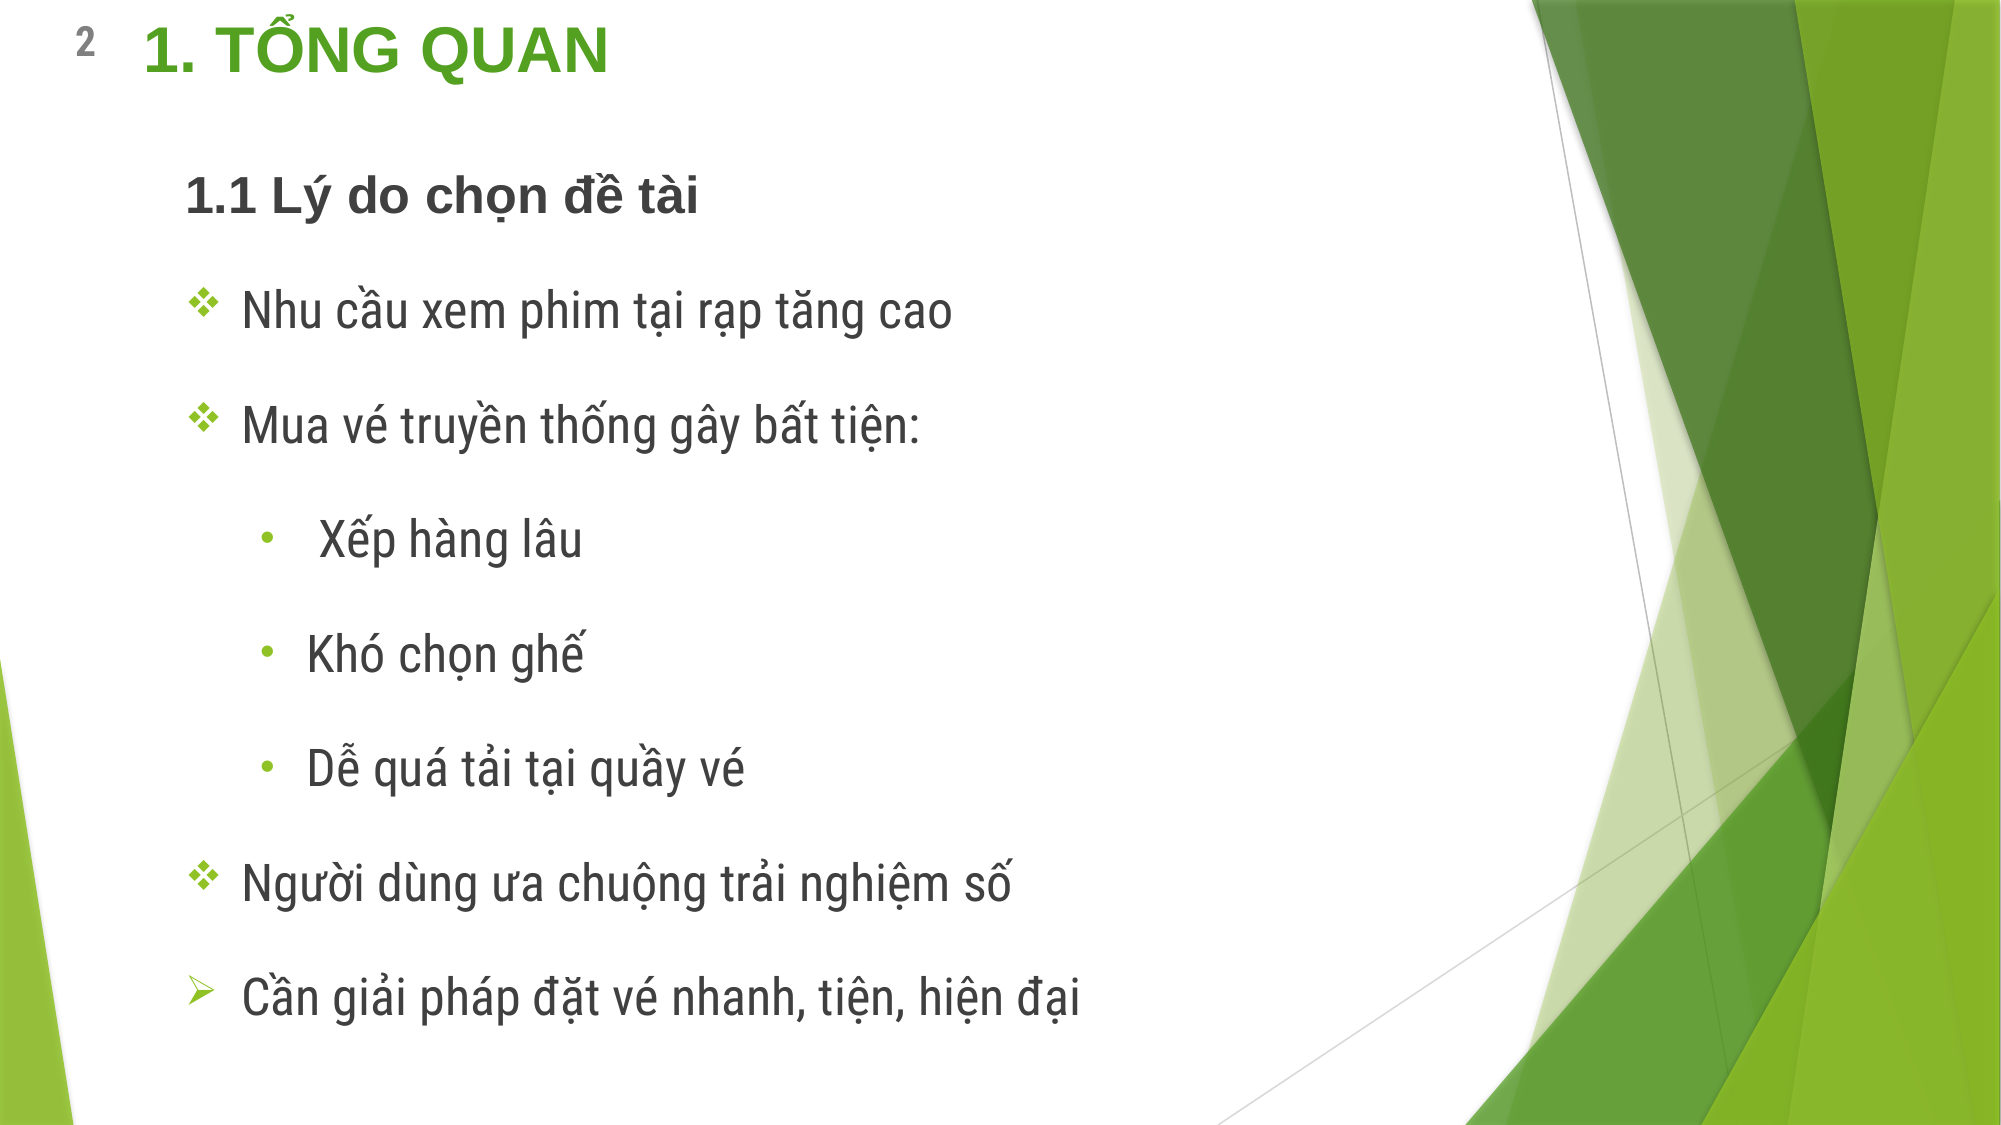

# 1. TỔNG QUAN
2
1.1 Lý do chọn đề tài
Nhu cầu xem phim tại rạp tăng cao
Mua vé truyền thống gây bất tiện:
 Xếp hàng lâu
Khó chọn ghế
Dễ quá tải tại quầy vé
Người dùng ưa chuộng trải nghiệm số
Cần giải pháp đặt vé nhanh, tiện, hiện đại